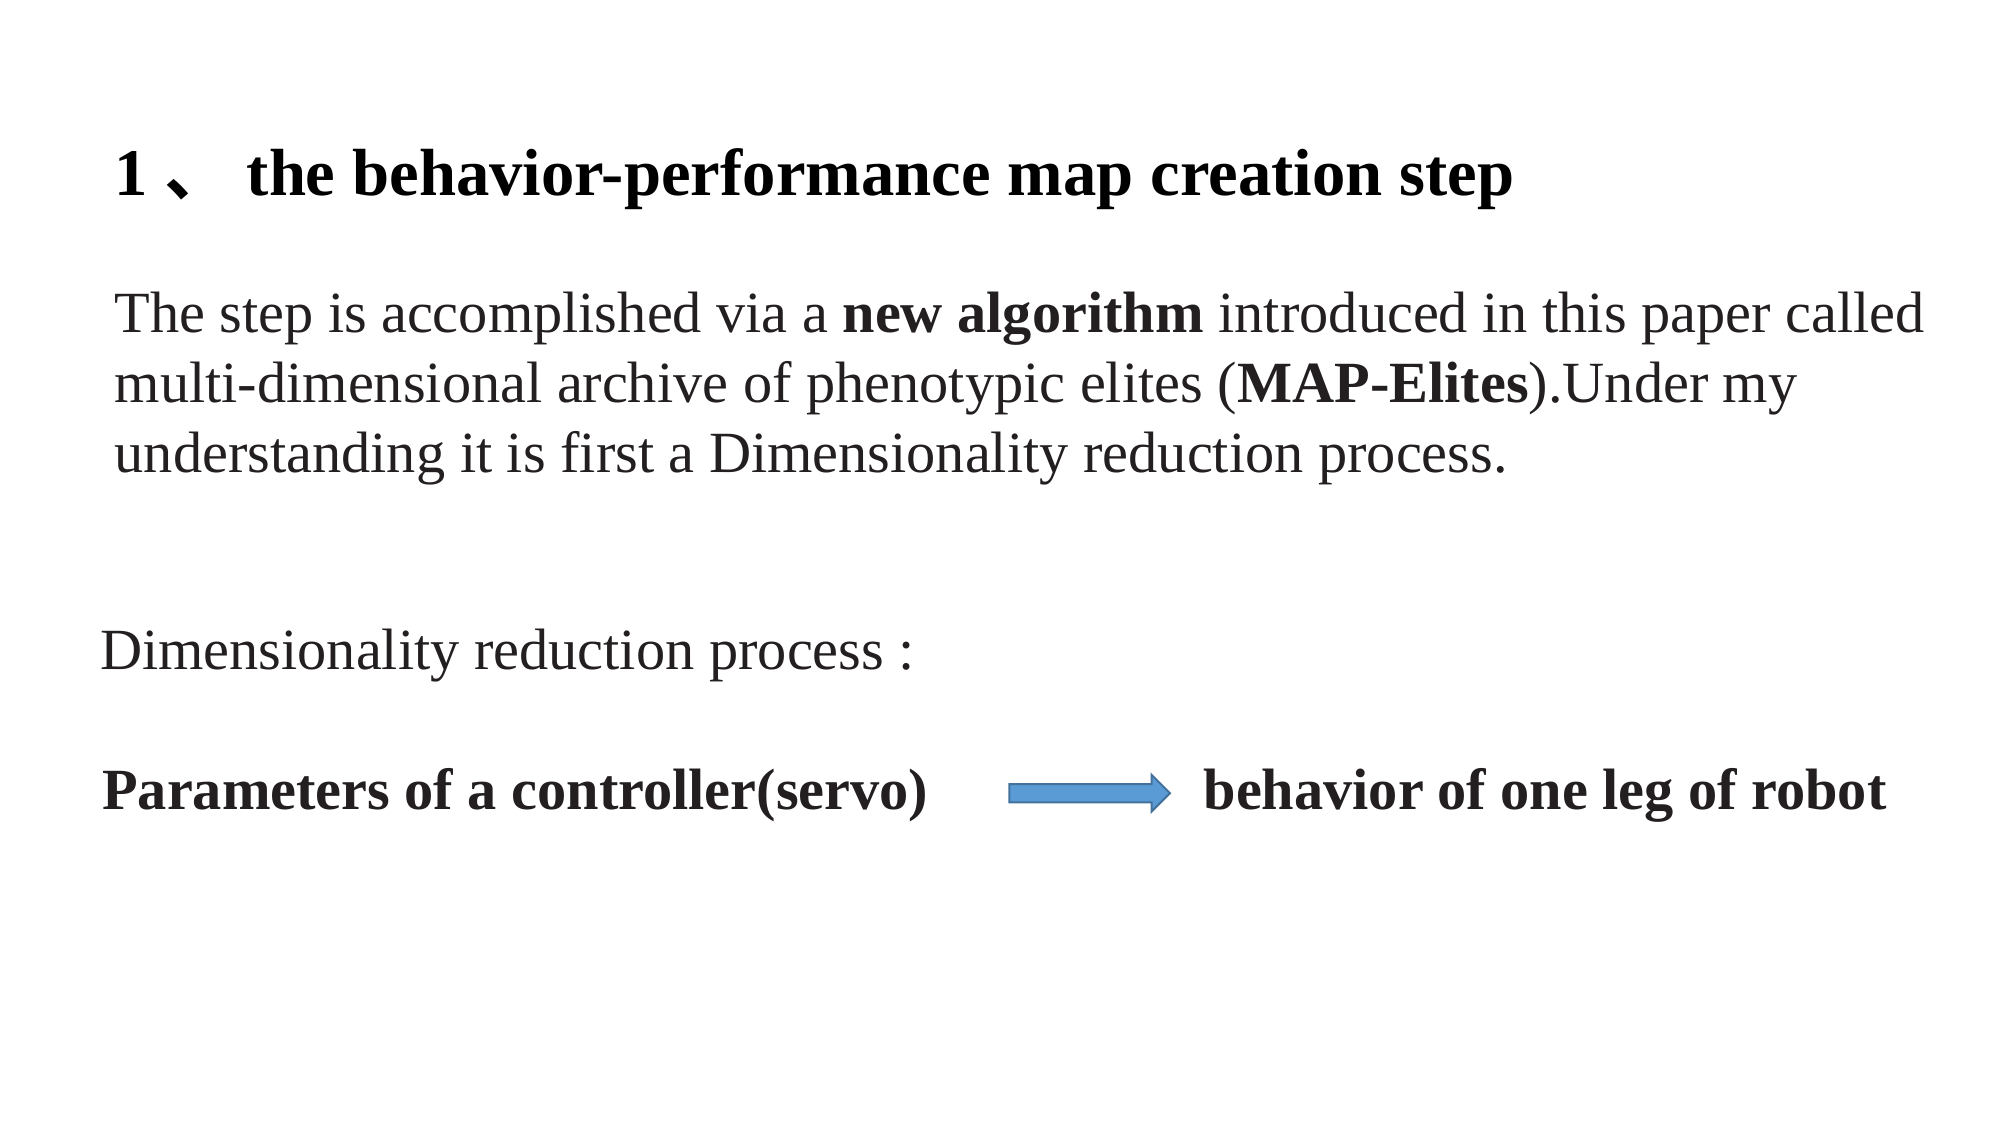

1、the behavior-performance map creation step
The step is accomplished via a new algorithm introduced in this paper called multi-dimensional archive of phenotypic elites (MAP-Elites).Under my understanding it is first a Dimensionality reduction process.
Dimensionality reduction process :

Parameters of a controller(servo)                   behavior of one leg of robot